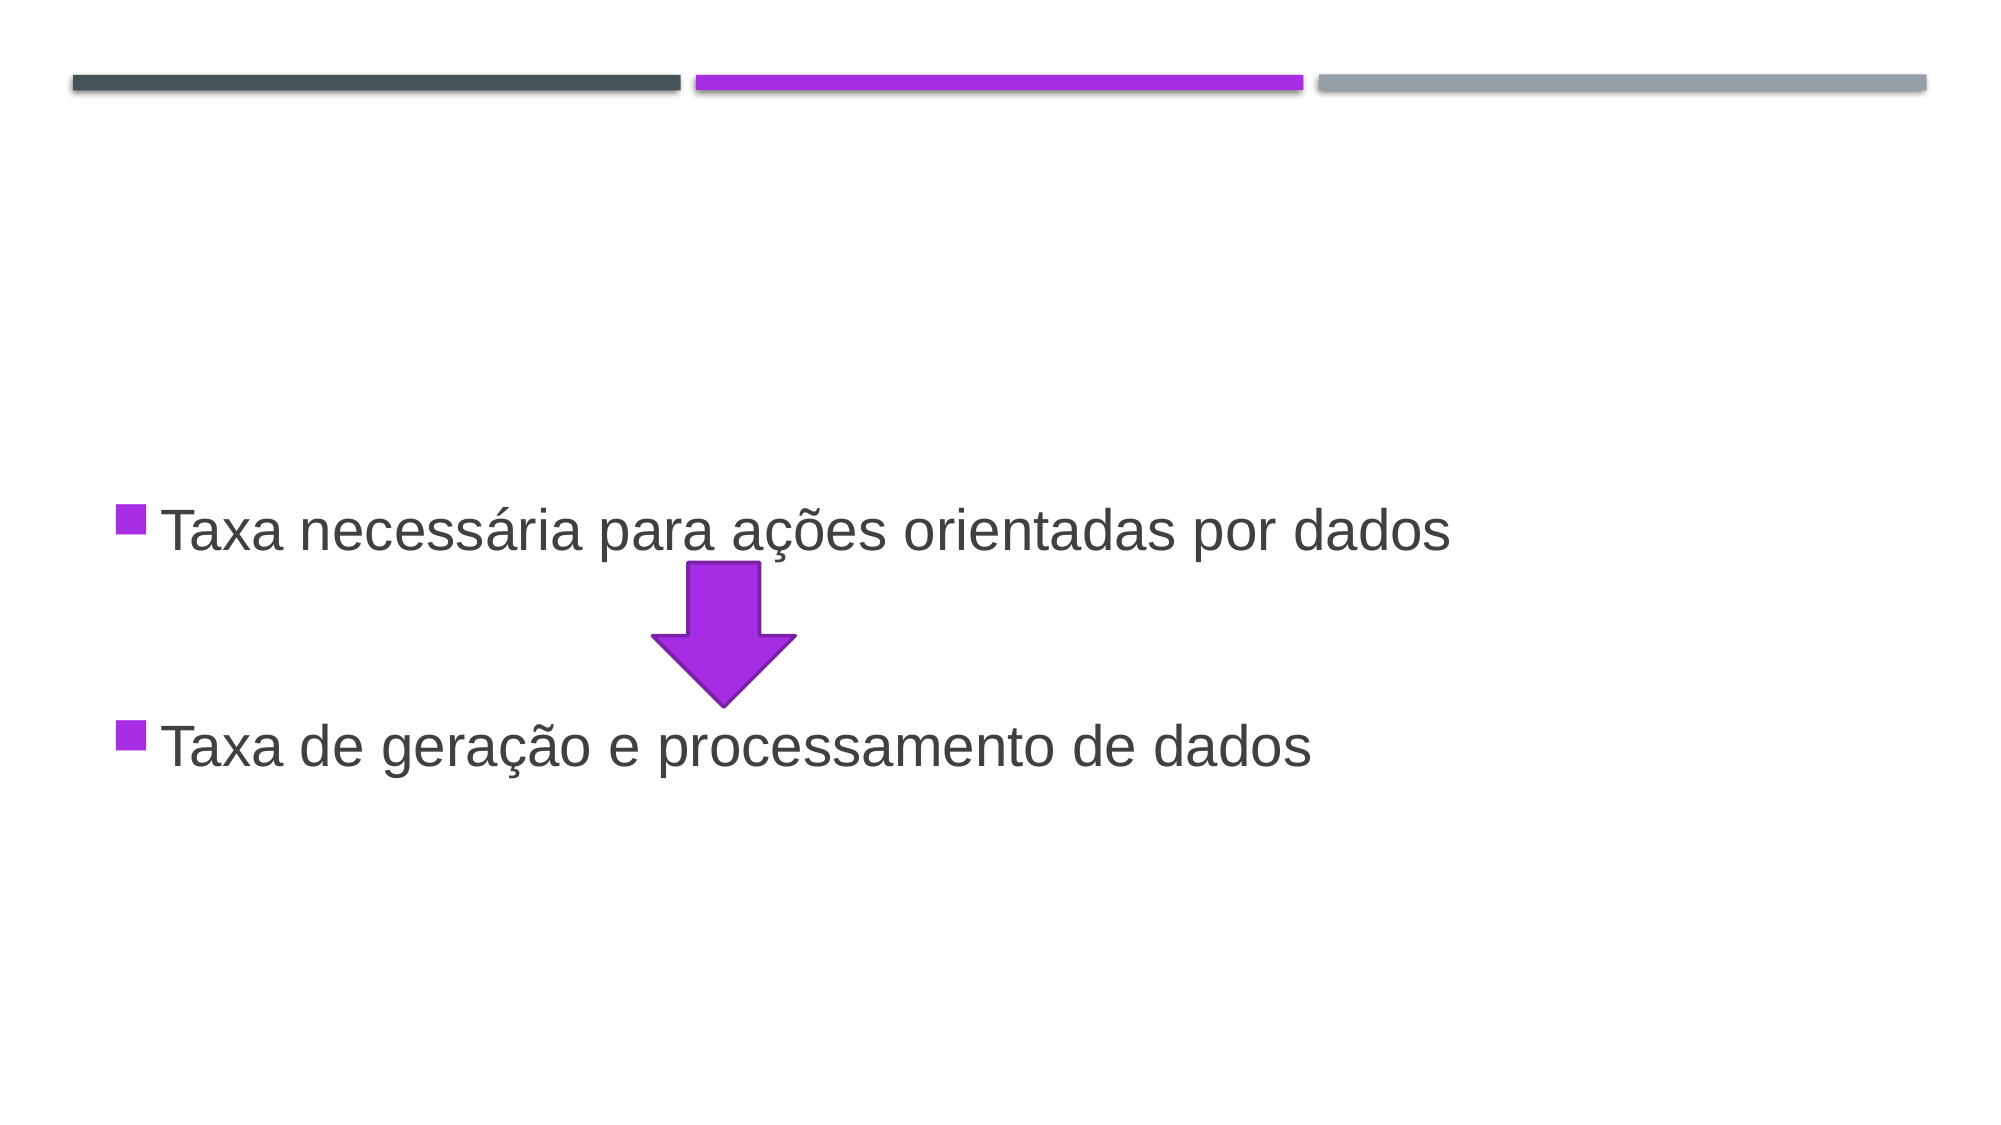

#
Taxa necessária para ações orientadas por dados

Taxa de geração e processamento de dados